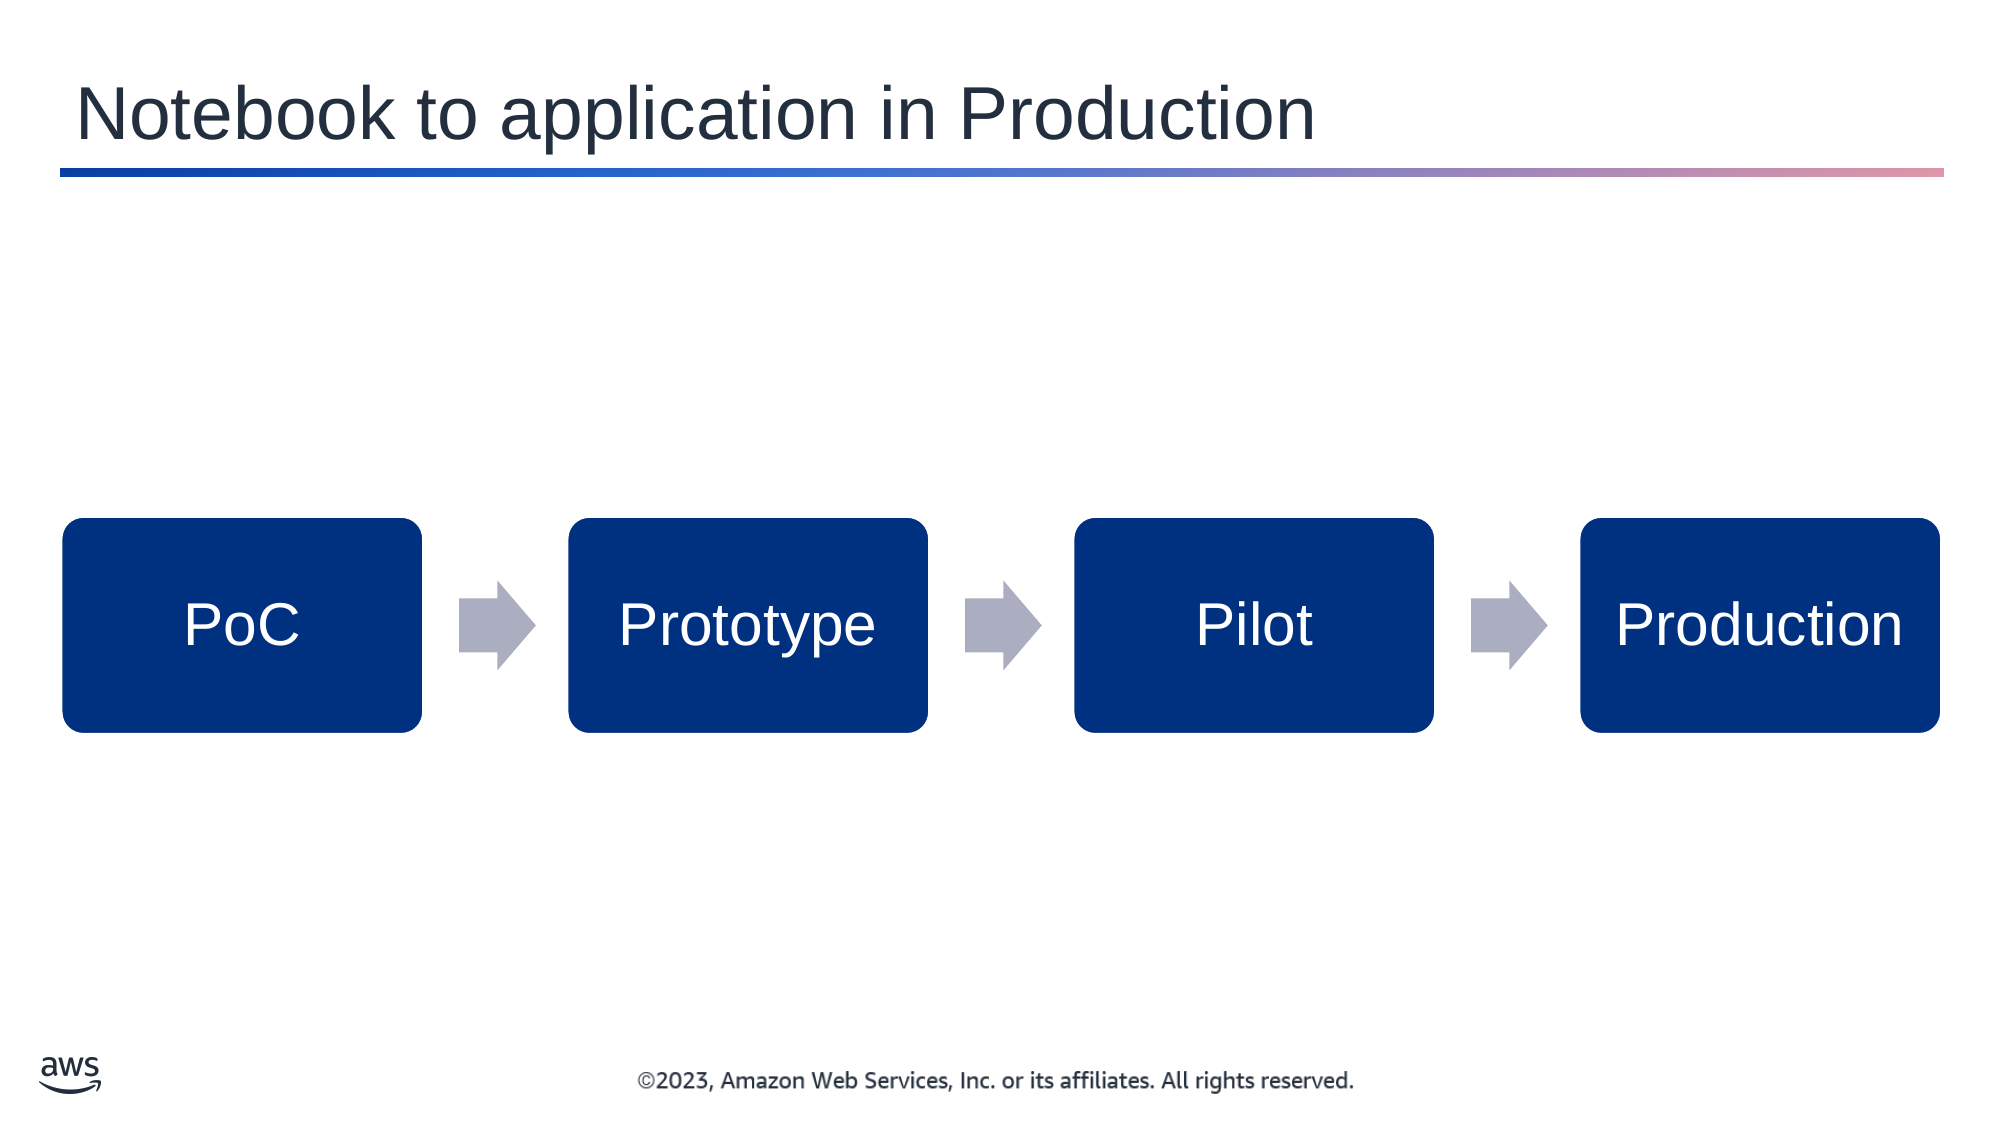

Notebook to application in Production
PoC
Prototype
Pilot
Production